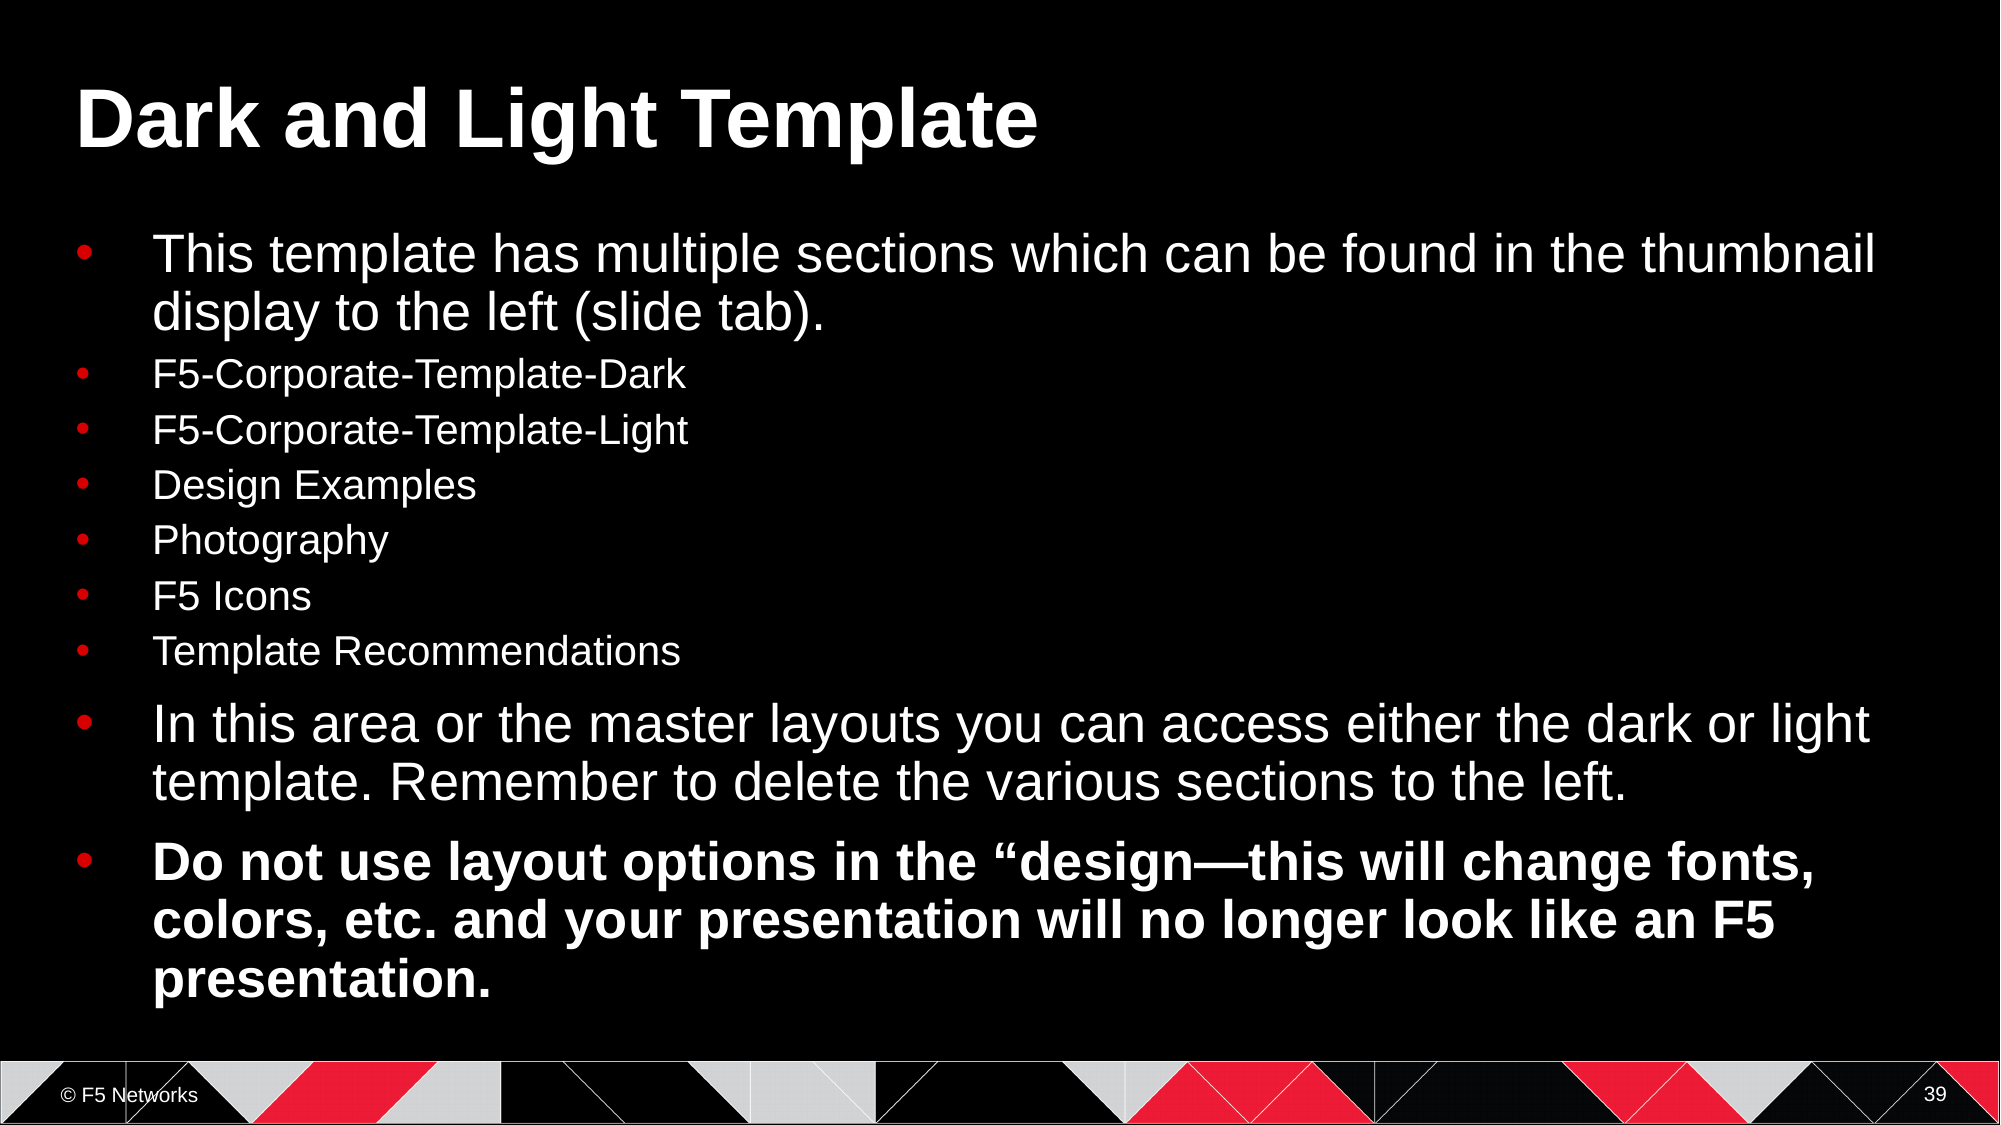

# Dark and Light Template
This template has multiple sections which can be found in the thumbnail display to the left (slide tab).
F5-Corporate-Template-Dark
F5-Corporate-Template-Light
Design Examples
Photography
F5 Icons
Template Recommendations
In this area or the master layouts you can access either the dark or light template. Remember to delete the various sections to the left.
Do not use layout options in the “design—this will change fonts, colors, etc. and your presentation will no longer look like an F5 presentation.

39
© F5 Networks